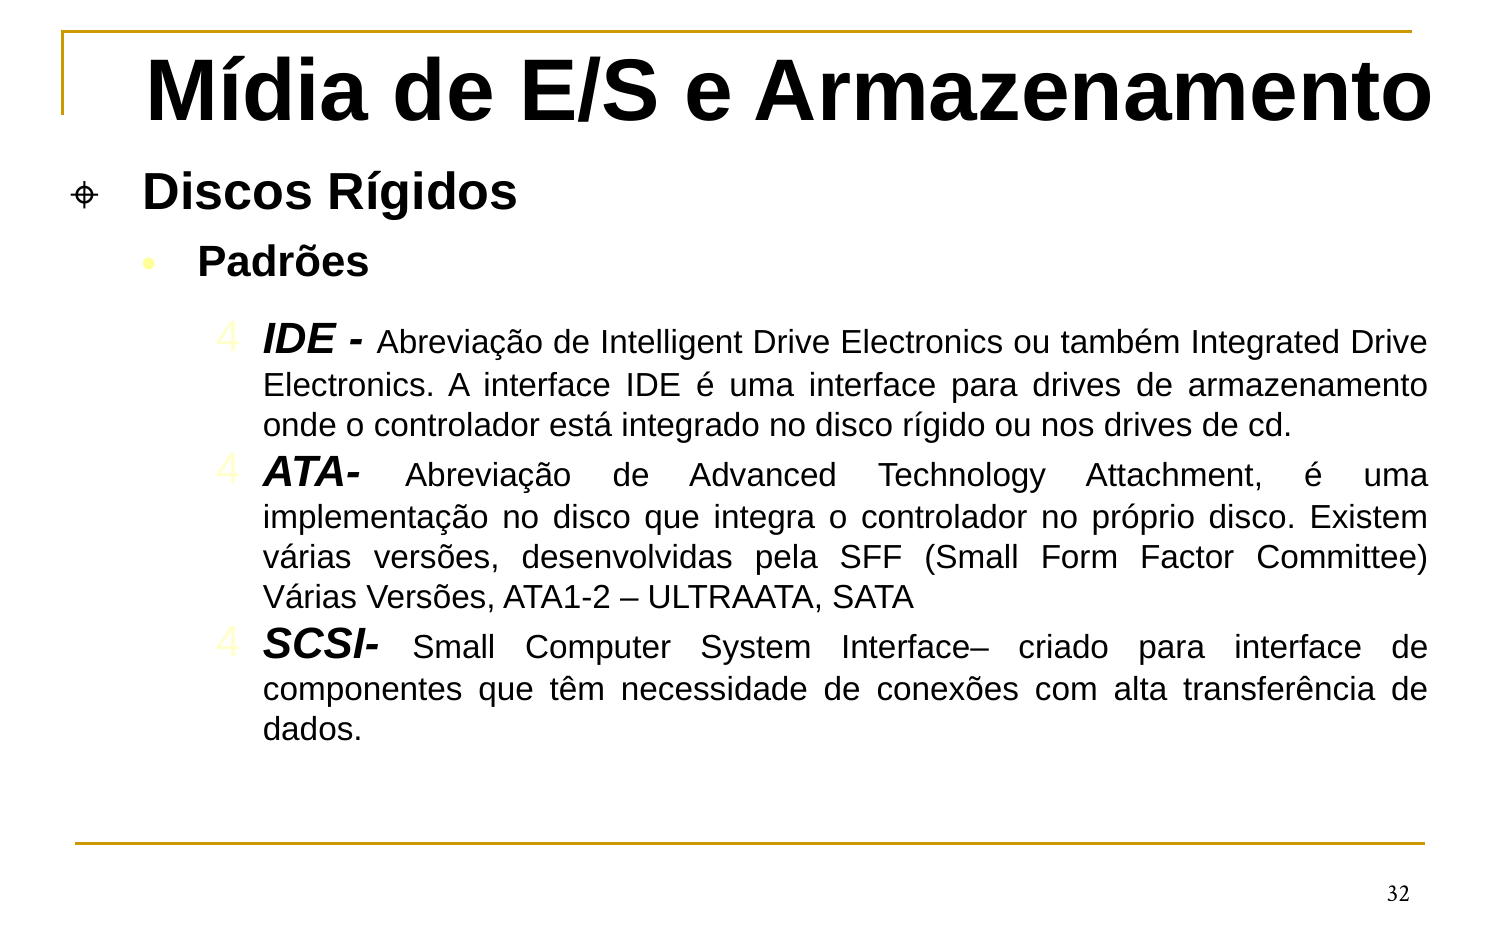

Mídia de E/S e Armazenamento
Discos Rígidos
Padrões

IDE - Abreviação de Intelligent Drive Electronics ou também Integrated Drive Electronics. A interface IDE é uma interface para drives de armazenamento onde o controlador está integrado no disco rígido ou nos drives de cd.
ATA- Abreviação de Advanced Technology Attachment, é uma implementação no disco que integra o controlador no próprio disco. Existem várias versões, desenvolvidas pela SFF (Small Form Factor Committee)
Várias Versões, ATA1-2 – ULTRAATA, SATA
SCSI- Small Computer System Interface– criado para interface de componentes que têm necessidade de conexões com alta transferência de dados.

32